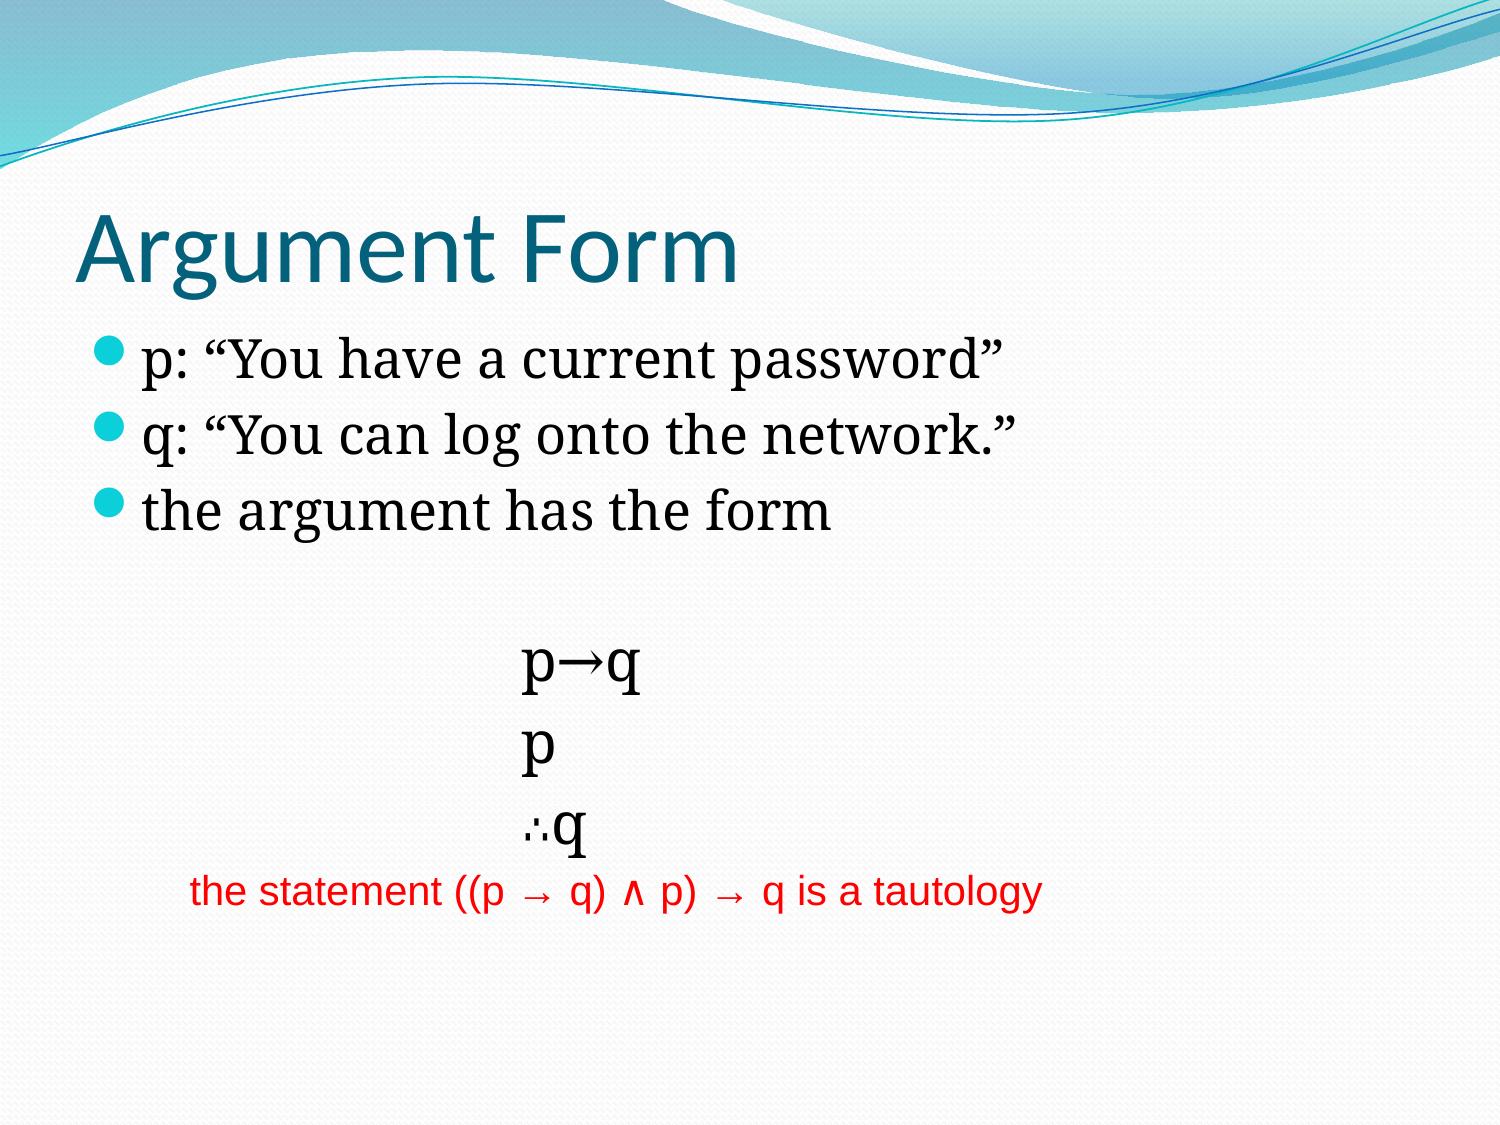

# Argument Form
p: “You have a current password”
q: “You can log onto the network.”
the argument has the form

p→q
p
∴q

the statement ((p → q) ∧ p) → q is a tautology